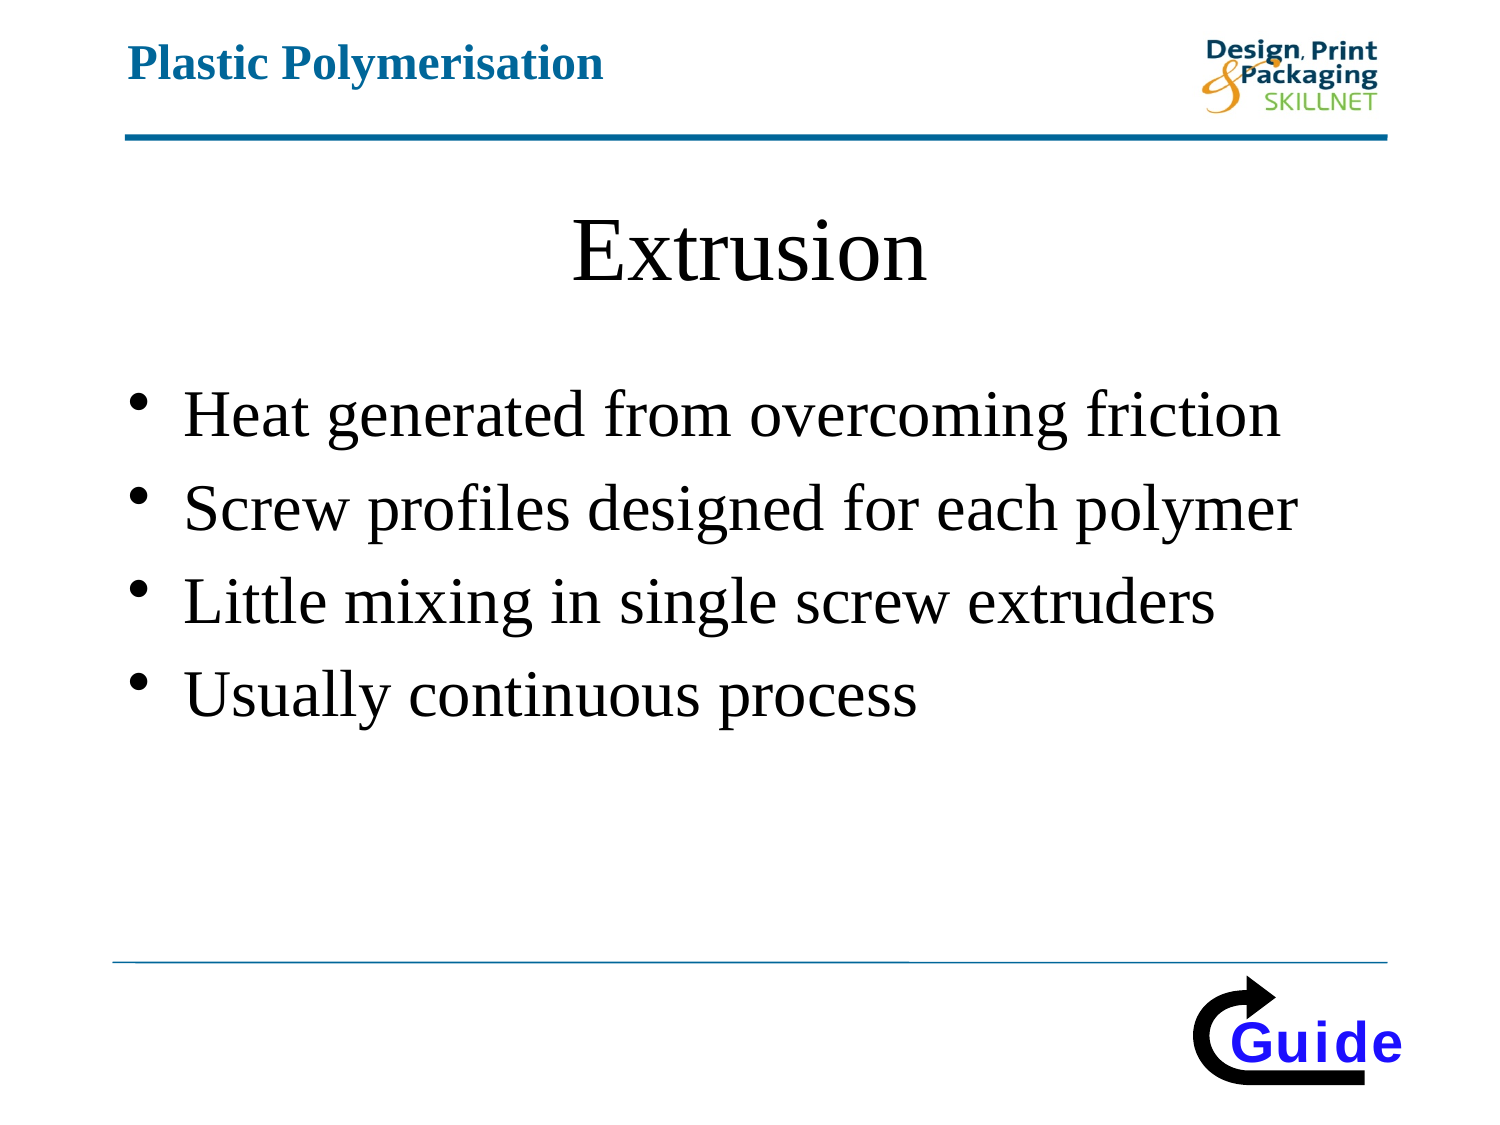

# Extrusion
Heat generated from overcoming friction
Screw profiles designed for each polymer
Little mixing in single screw extruders
Usually continuous process